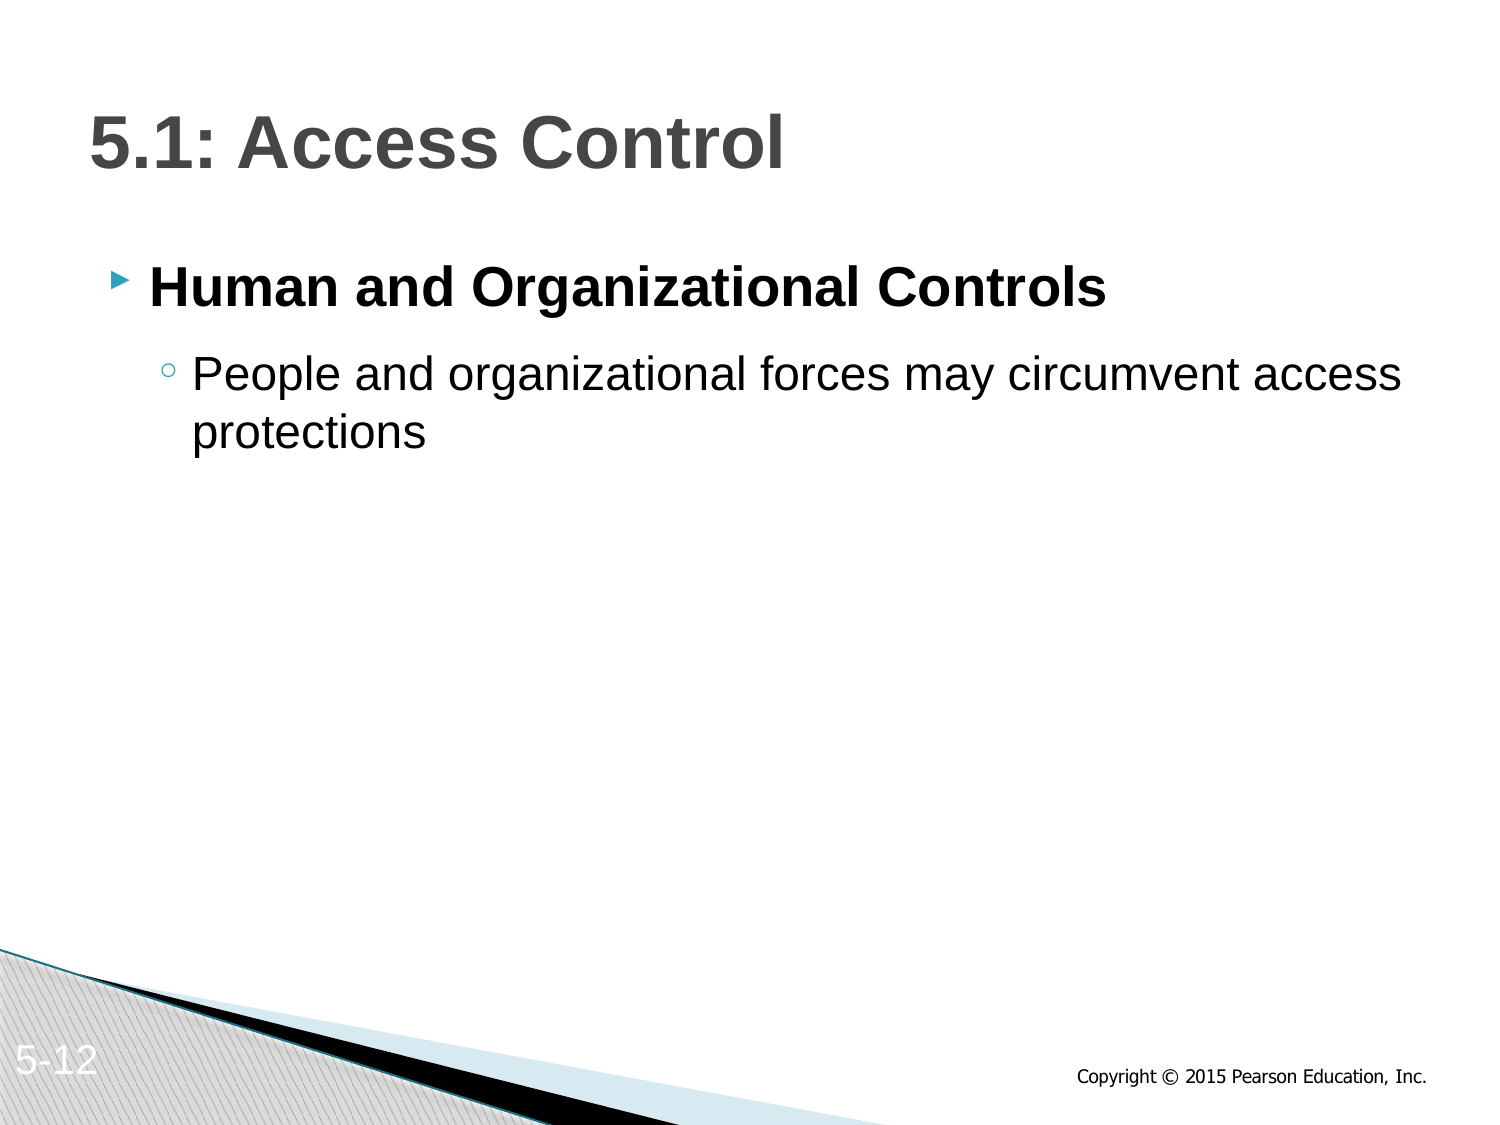

# 5.1: Access Control
Human and Organizational Controls
People and organizational forces may circumvent access protections

5-12